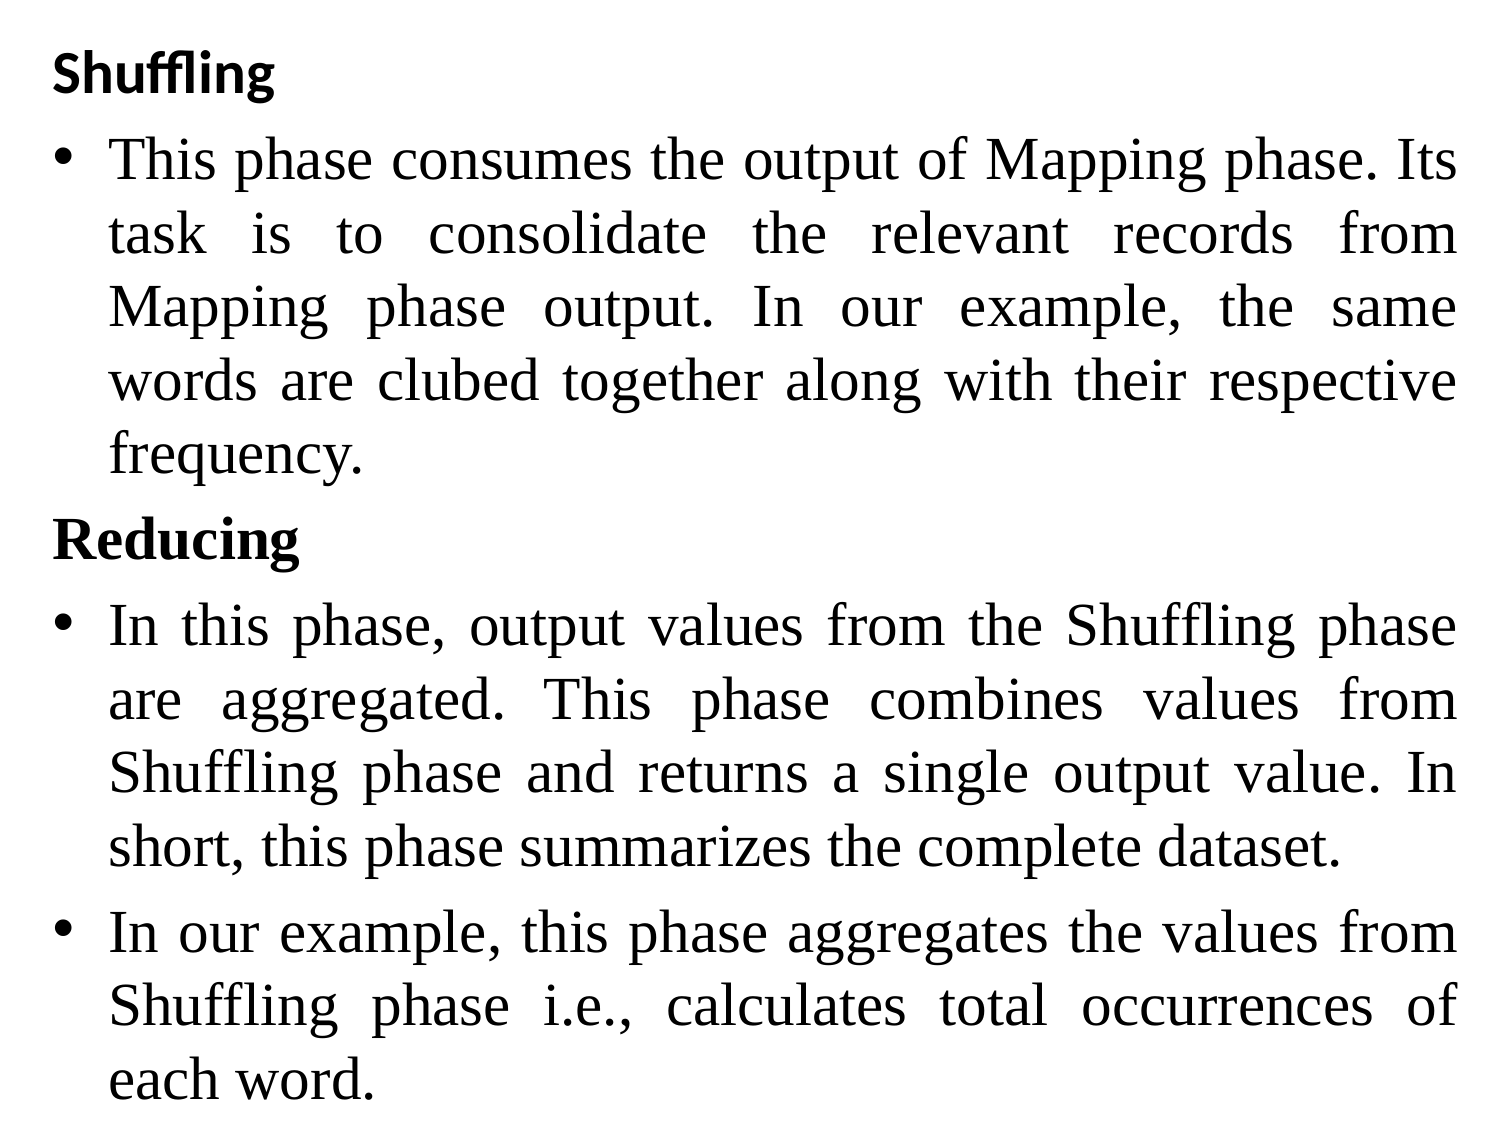

Shuffling
This phase consumes the output of Mapping phase. Its task is to consolidate the relevant records from Mapping phase output. In our example, the same words are clubed together along with their respective frequency.
Reducing
In this phase, output values from the Shuffling phase are aggregated. This phase combines values from Shuffling phase and returns a single output value. In short, this phase summarizes the complete dataset.
In our example, this phase aggregates the values from Shuffling phase i.e., calculates total occurrences of each word.